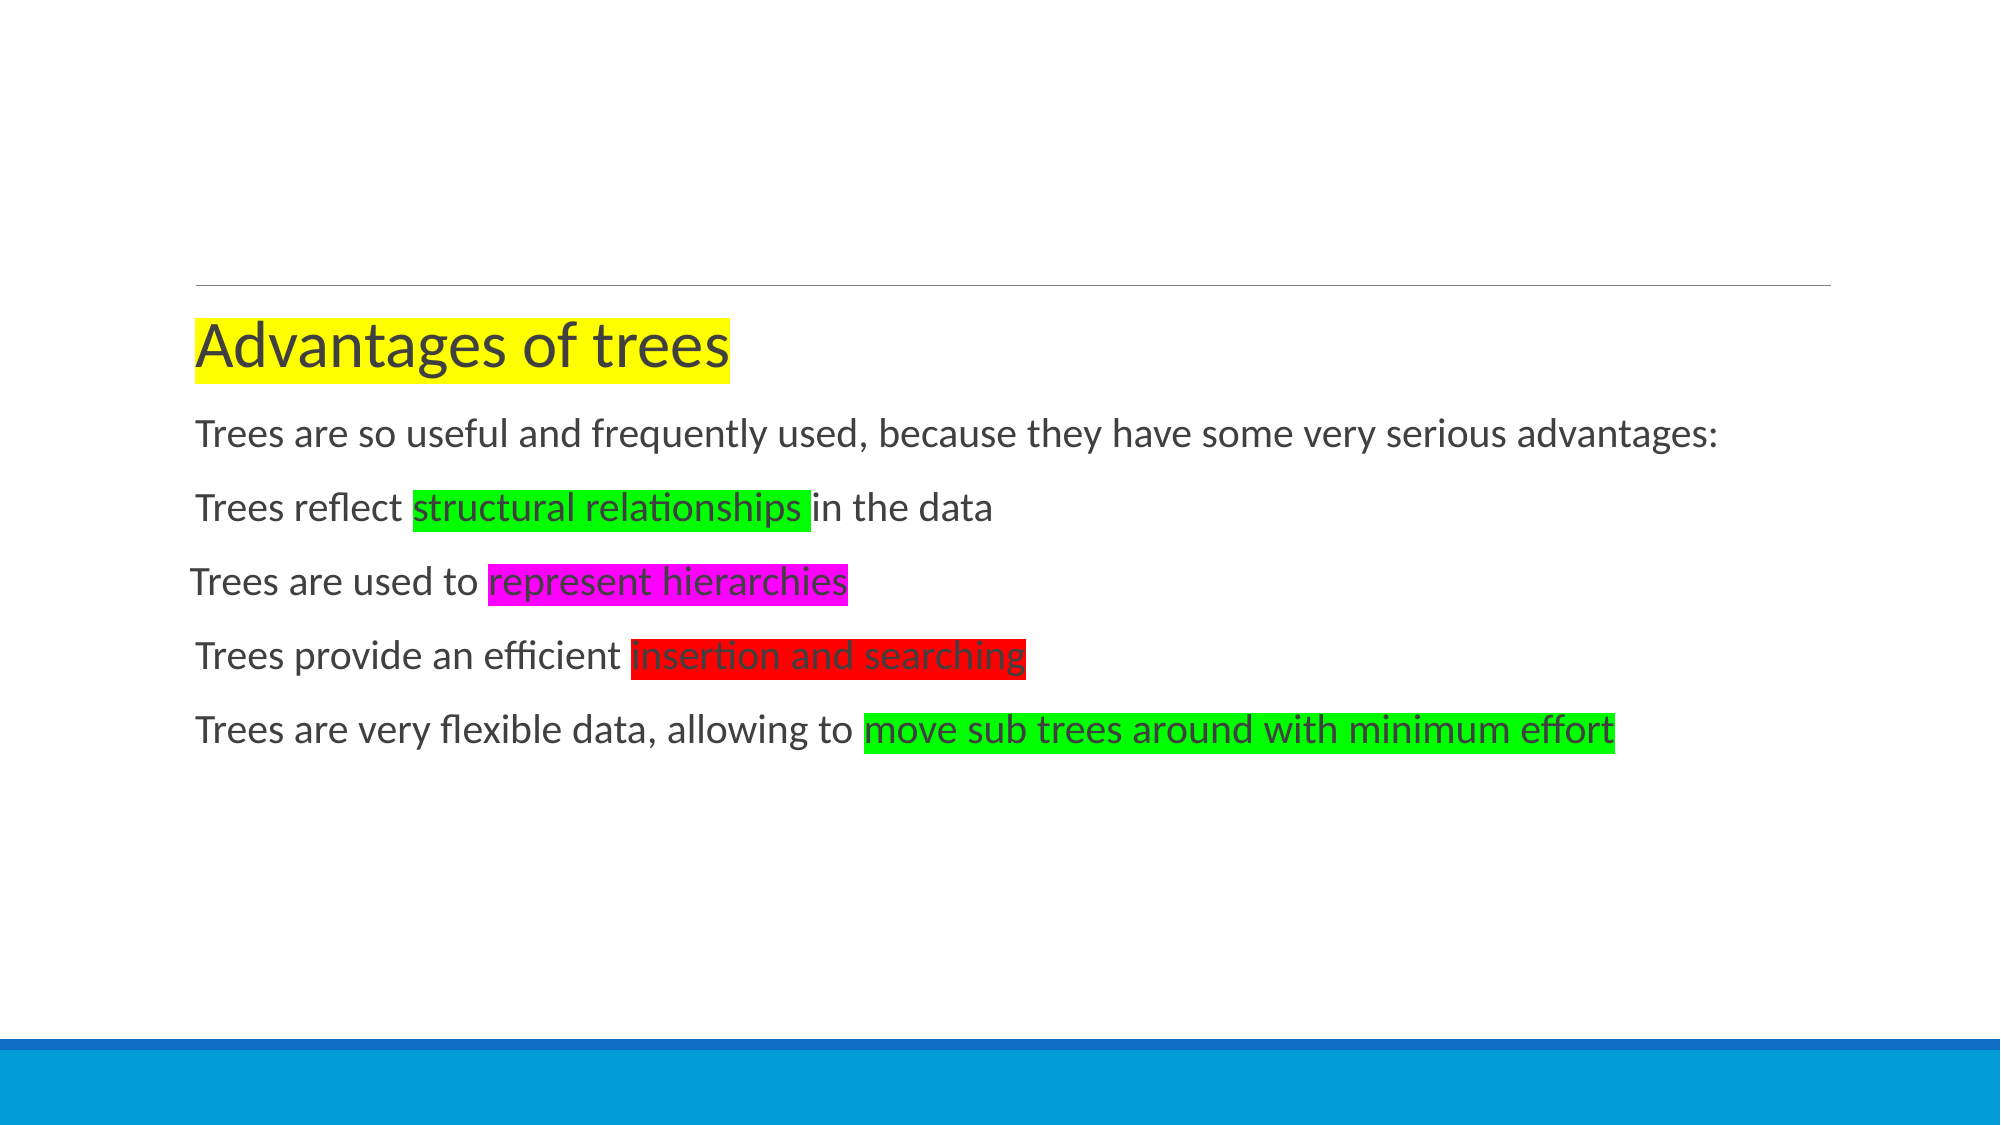

#
Advantages of trees
Trees are so useful and frequently used, because they have some very serious advantages:
Trees reflect structural relationships in the data
 Trees are used to represent hierarchies
Trees provide an efficient insertion and searching
Trees are very flexible data, allowing to move sub trees around with minimum effort